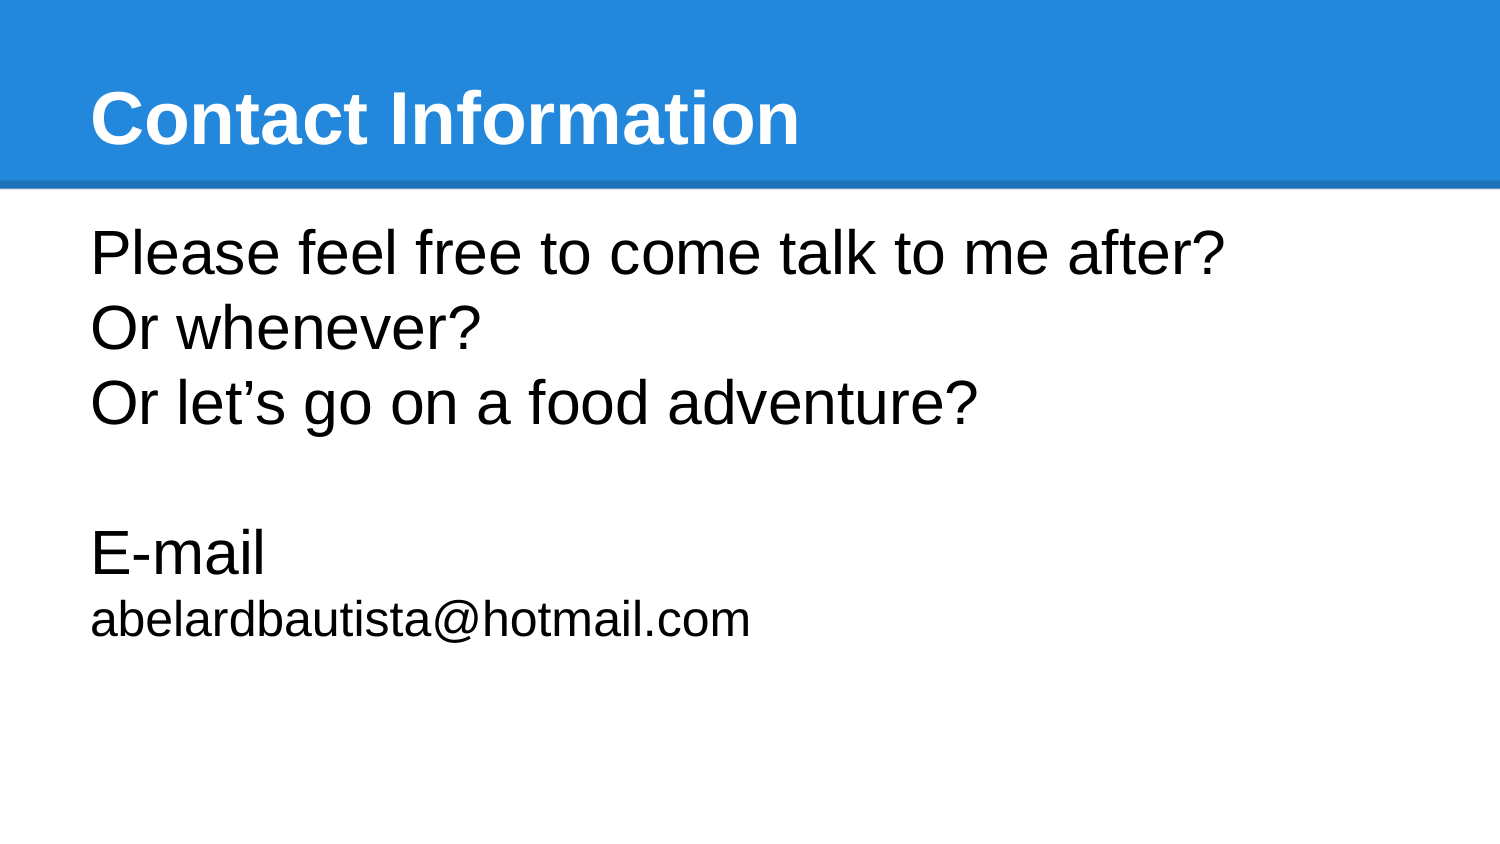

# Contact Information
Please feel free to come talk to me after?
Or whenever?
Or let’s go on a food adventure?

E-mail
abelardbautista@hotmail.com